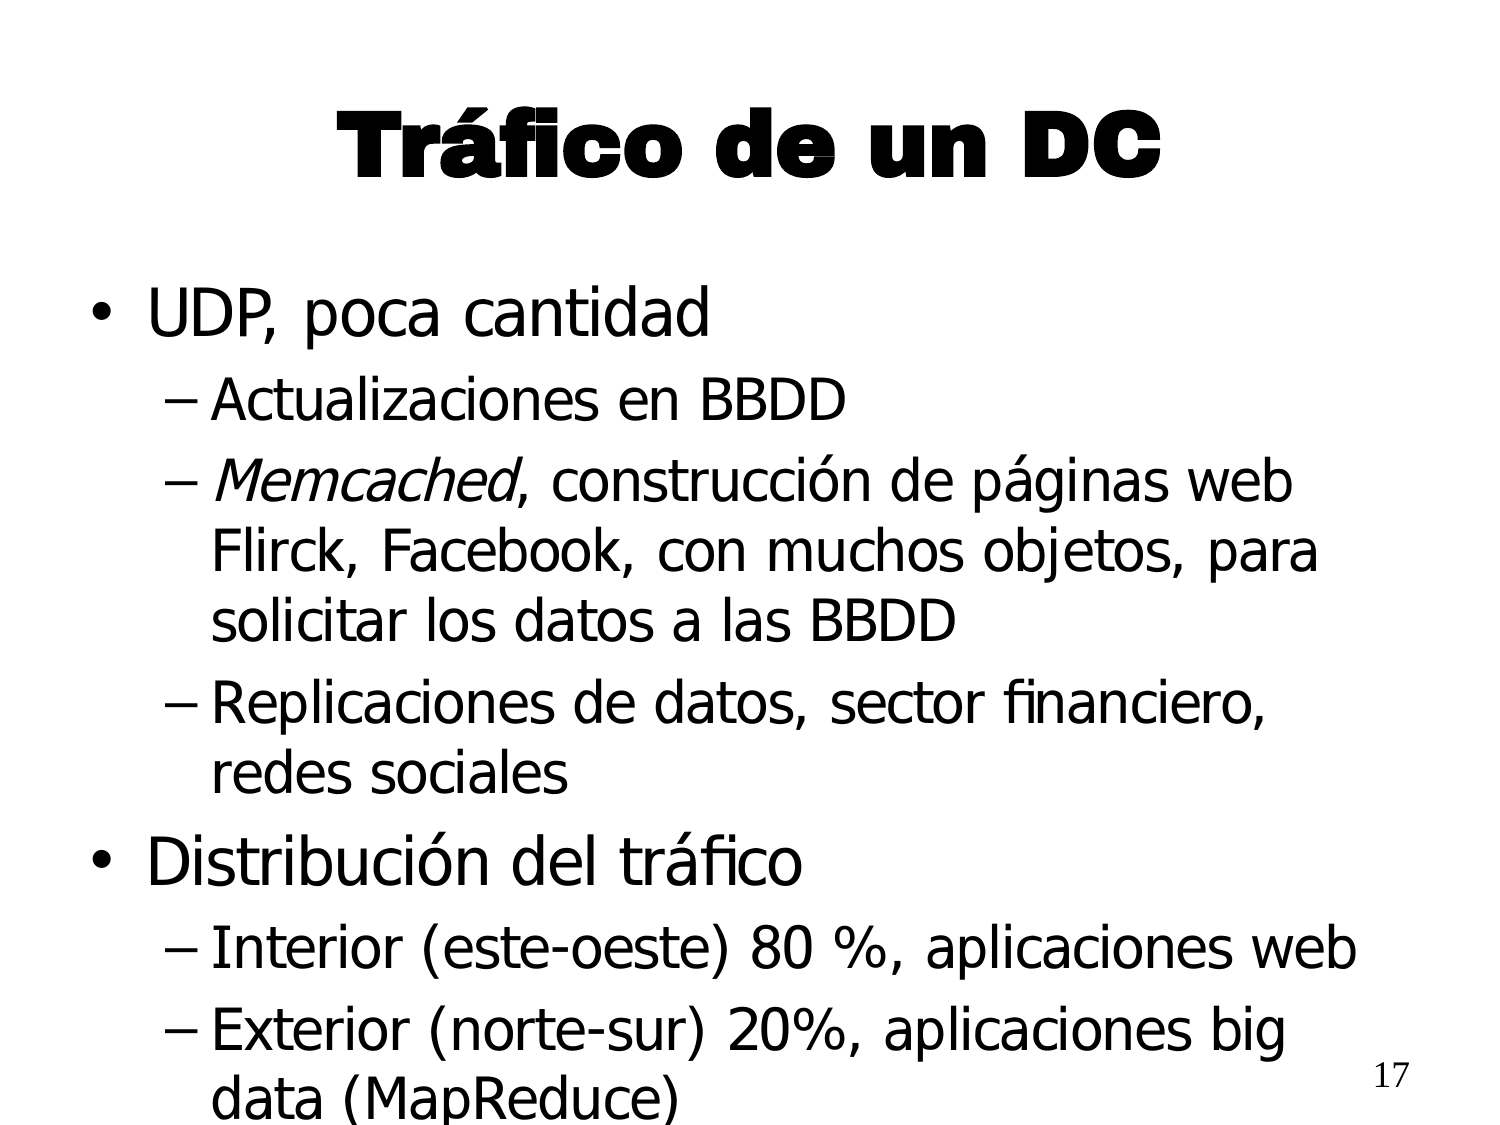

# Tráfico de un DC
UDP, poca cantidad
Actualizaciones en BBDD
Memcached, construcción de páginas web Flirck, Facebook, con muchos objetos, para solicitar los datos a las BBDD
Replicaciones de datos, sector financiero, redes sociales
Distribución del tráfico
Interior (este-oeste) 80 %, aplicaciones web
Exterior (norte-sur) 20%, aplicaciones big data (MapReduce)

17